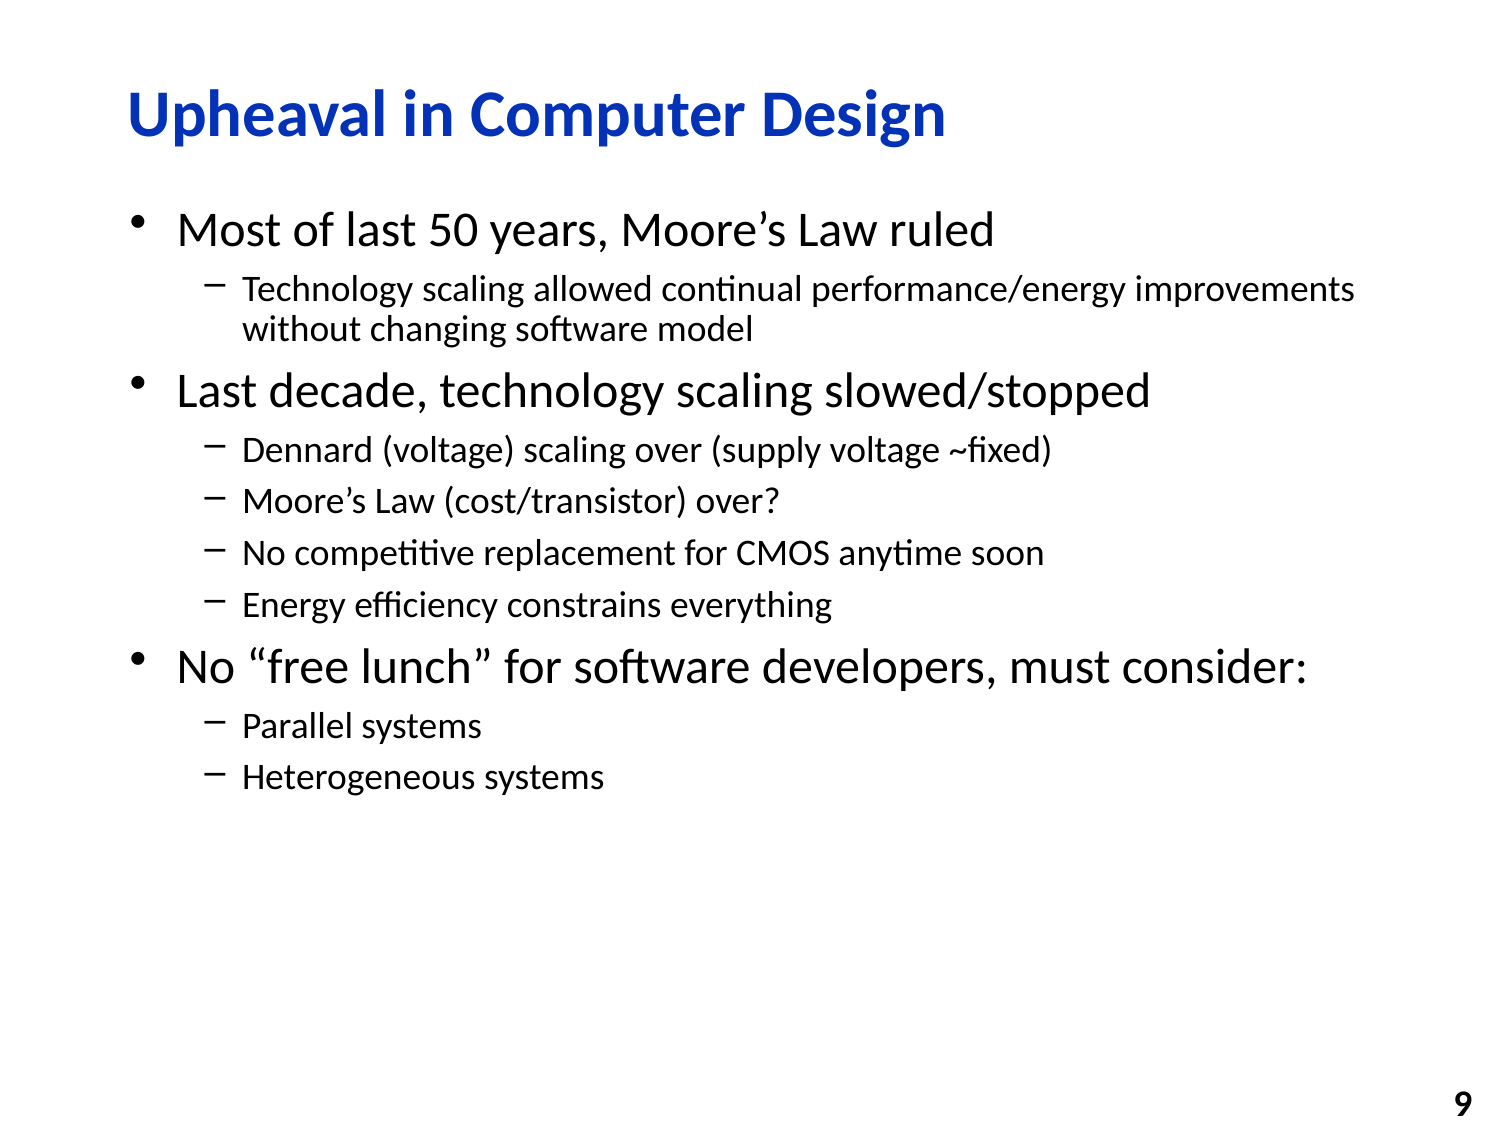

# Upheaval in Computer Design
Most of last 50 years, Moore’s Law ruled
Technology scaling allowed continual performance/energy improvements without changing software model
Last decade, technology scaling slowed/stopped
Dennard (voltage) scaling over (supply voltage ~fixed)
Moore’s Law (cost/transistor) over?
No competitive replacement for CMOS anytime soon
Energy efficiency constrains everything
No “free lunch” for software developers, must consider:
Parallel systems
Heterogeneous systems

9